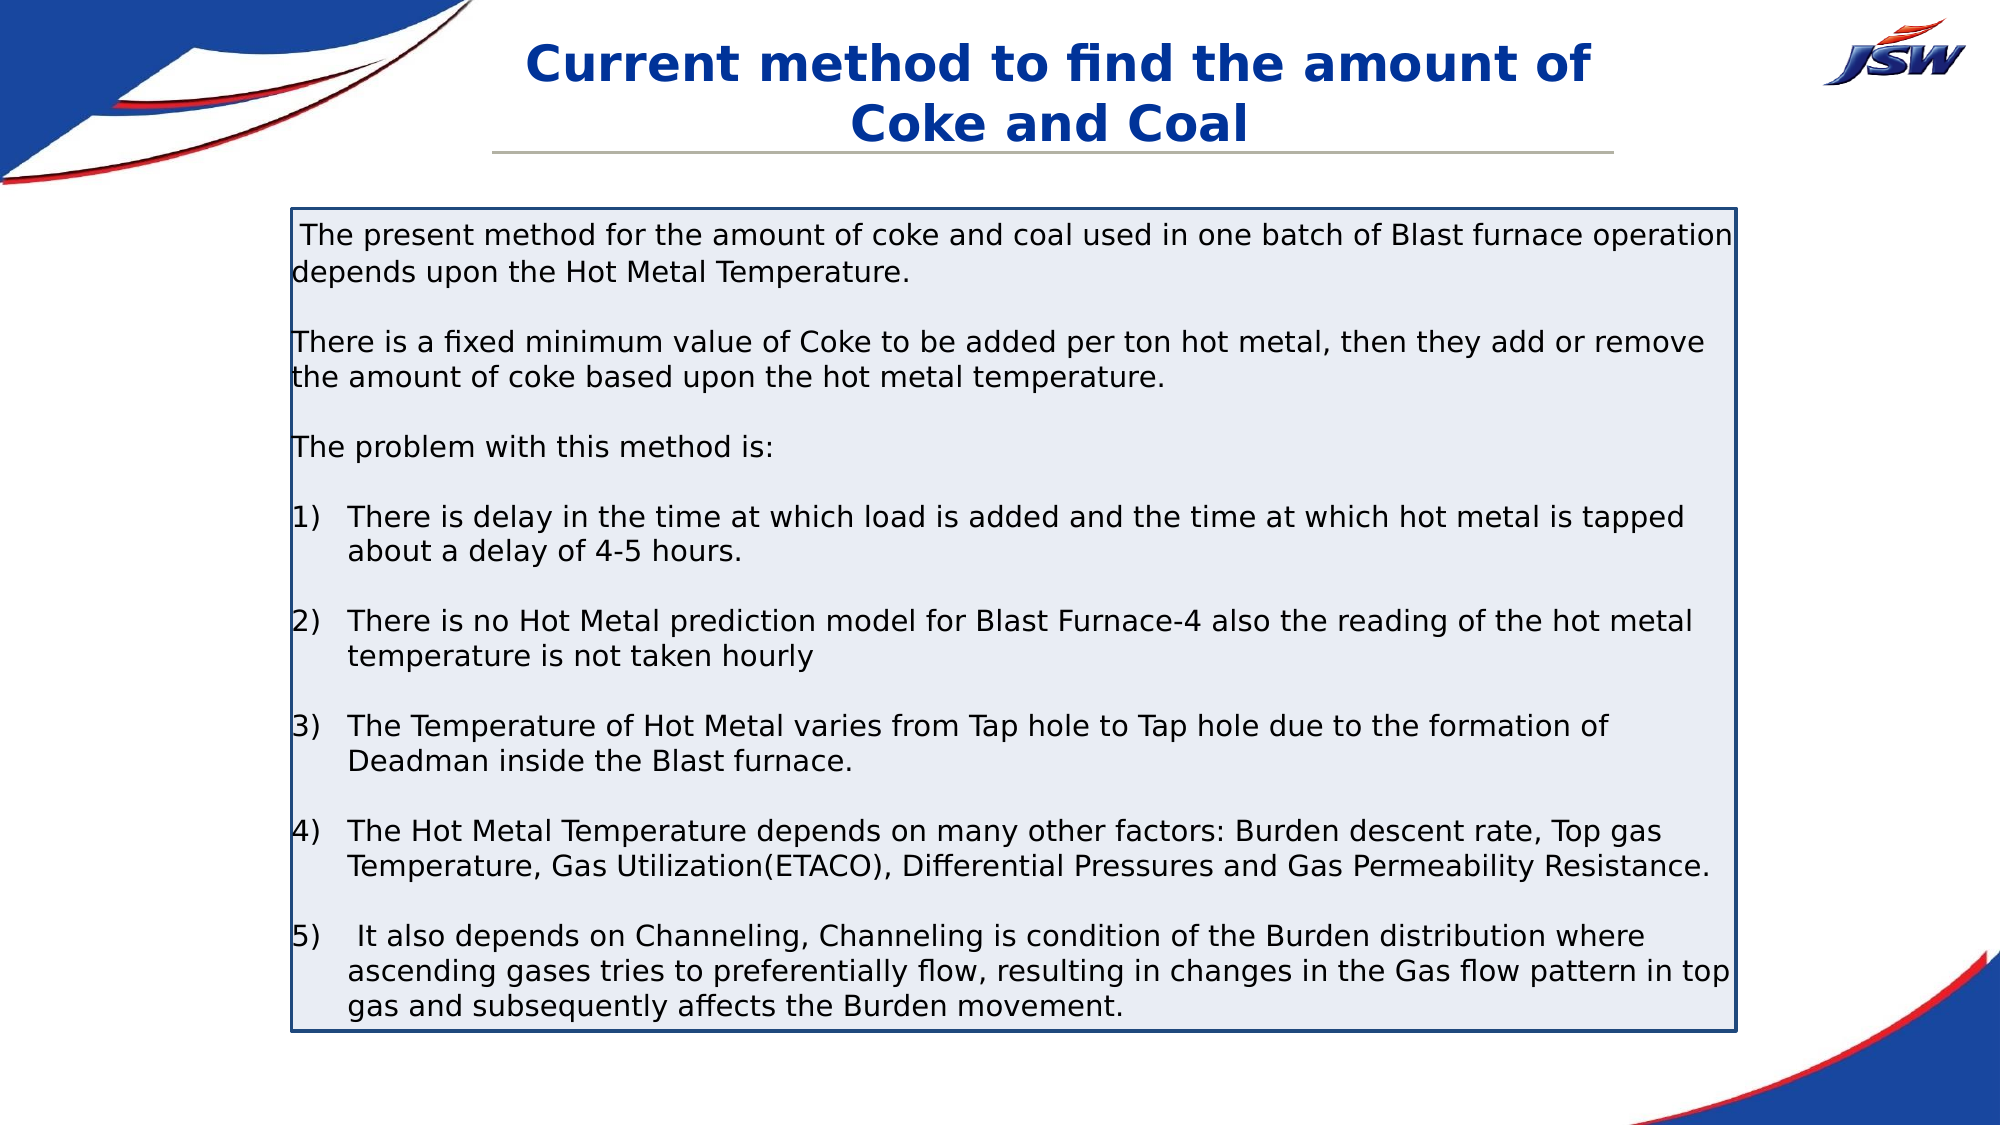

# Current method to find the amount of Coke and Coal
 The present method for the amount of coke and coal used in one batch of Blast furnace operation depends upon the Hot Metal Temperature.

There is a fixed minimum value of Coke to be added per ton hot metal, then they add or remove the amount of coke based upon the hot metal temperature.

The problem with this method is:

There is delay in the time at which load is added and the time at which hot metal is tapped about a delay of 4-5 hours.

There is no Hot Metal prediction model for Blast Furnace-4 also the reading of the hot metal temperature is not taken hourly

The Temperature of Hot Metal varies from Tap hole to Tap hole due to the formation of Deadman inside the Blast furnace.

The Hot Metal Temperature depends on many other factors: Burden descent rate, Top gas Temperature, Gas Utilization(ETACO), Differential Pressures and Gas Permeability Resistance.

 It also depends on Channeling, Channeling is condition of the Burden distribution where ascending gases tries to preferentially flow, resulting in changes in the Gas flow pattern in top gas and subsequently affects the Burden movement.